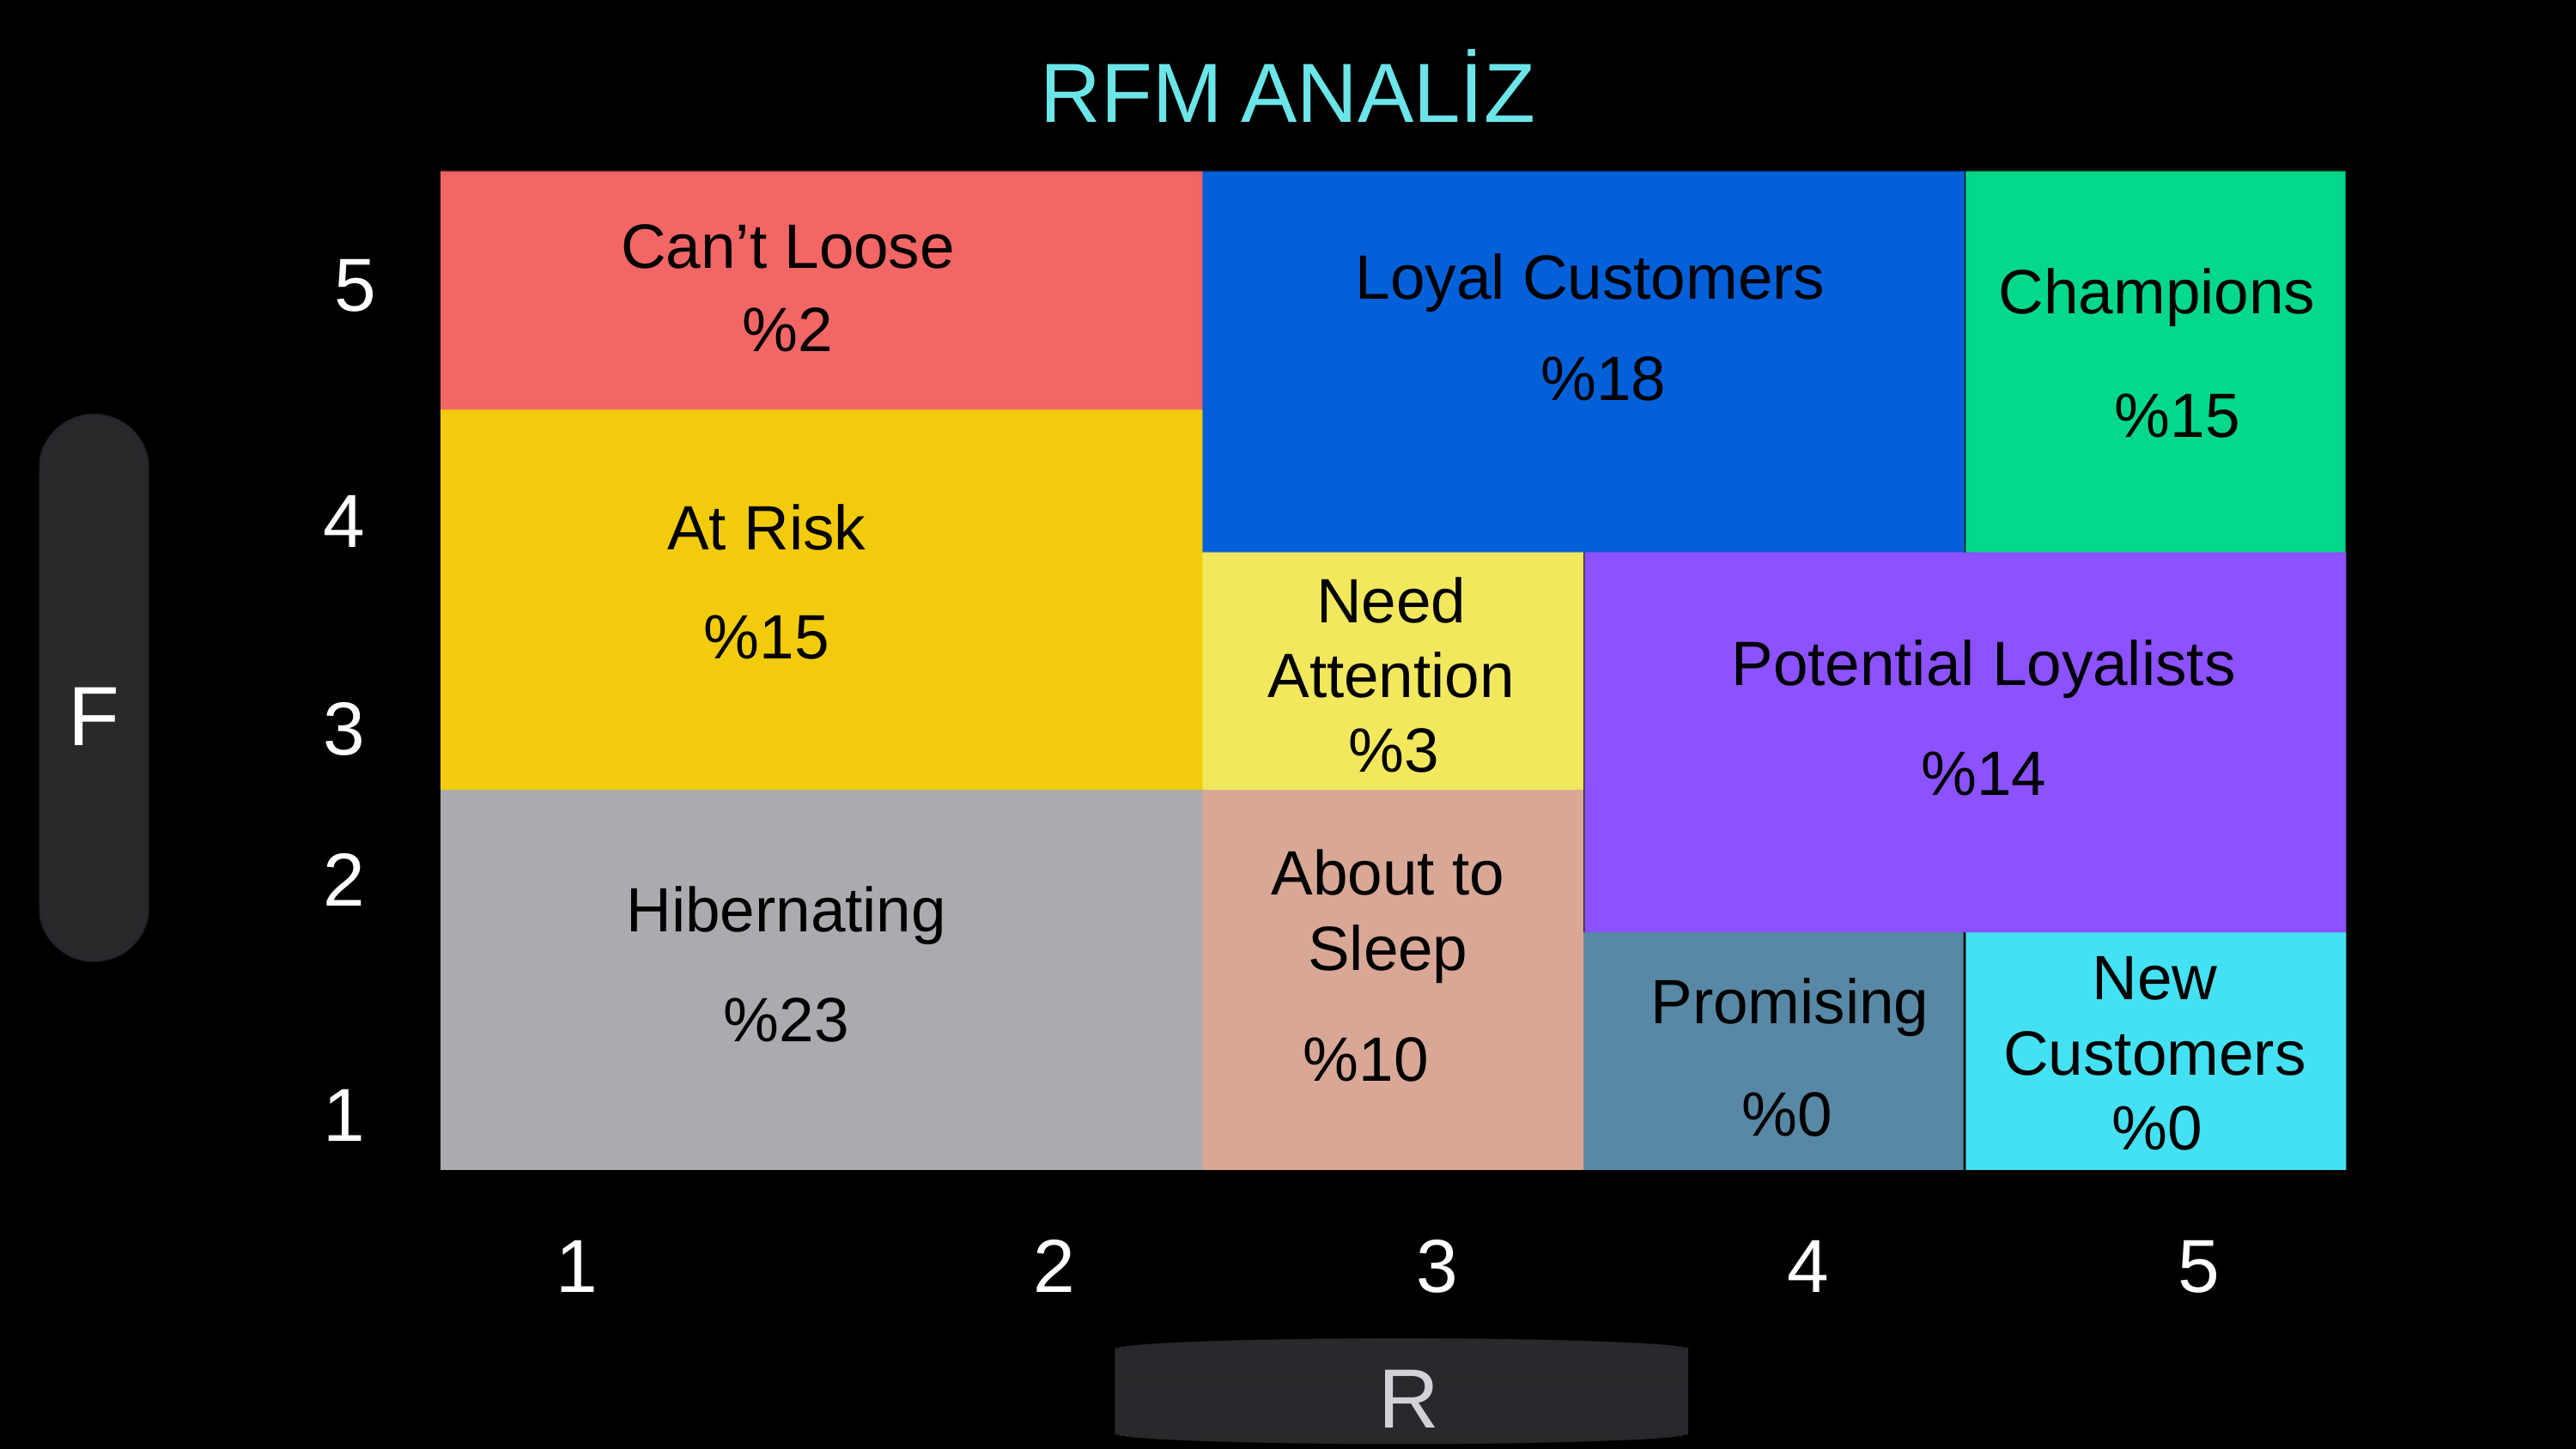

RFM ANALİZ

Can’t Loose

5
Loyal Customers
Champions
%2
%18
%15

4
At Risk
Need Attention
%15
Potential Loyalists
F
3
%3
%14
2
About to Sleep
Hibernating
New Customers
Promising
%23
%10
1
%0
%0

1
2
3
4
5
R